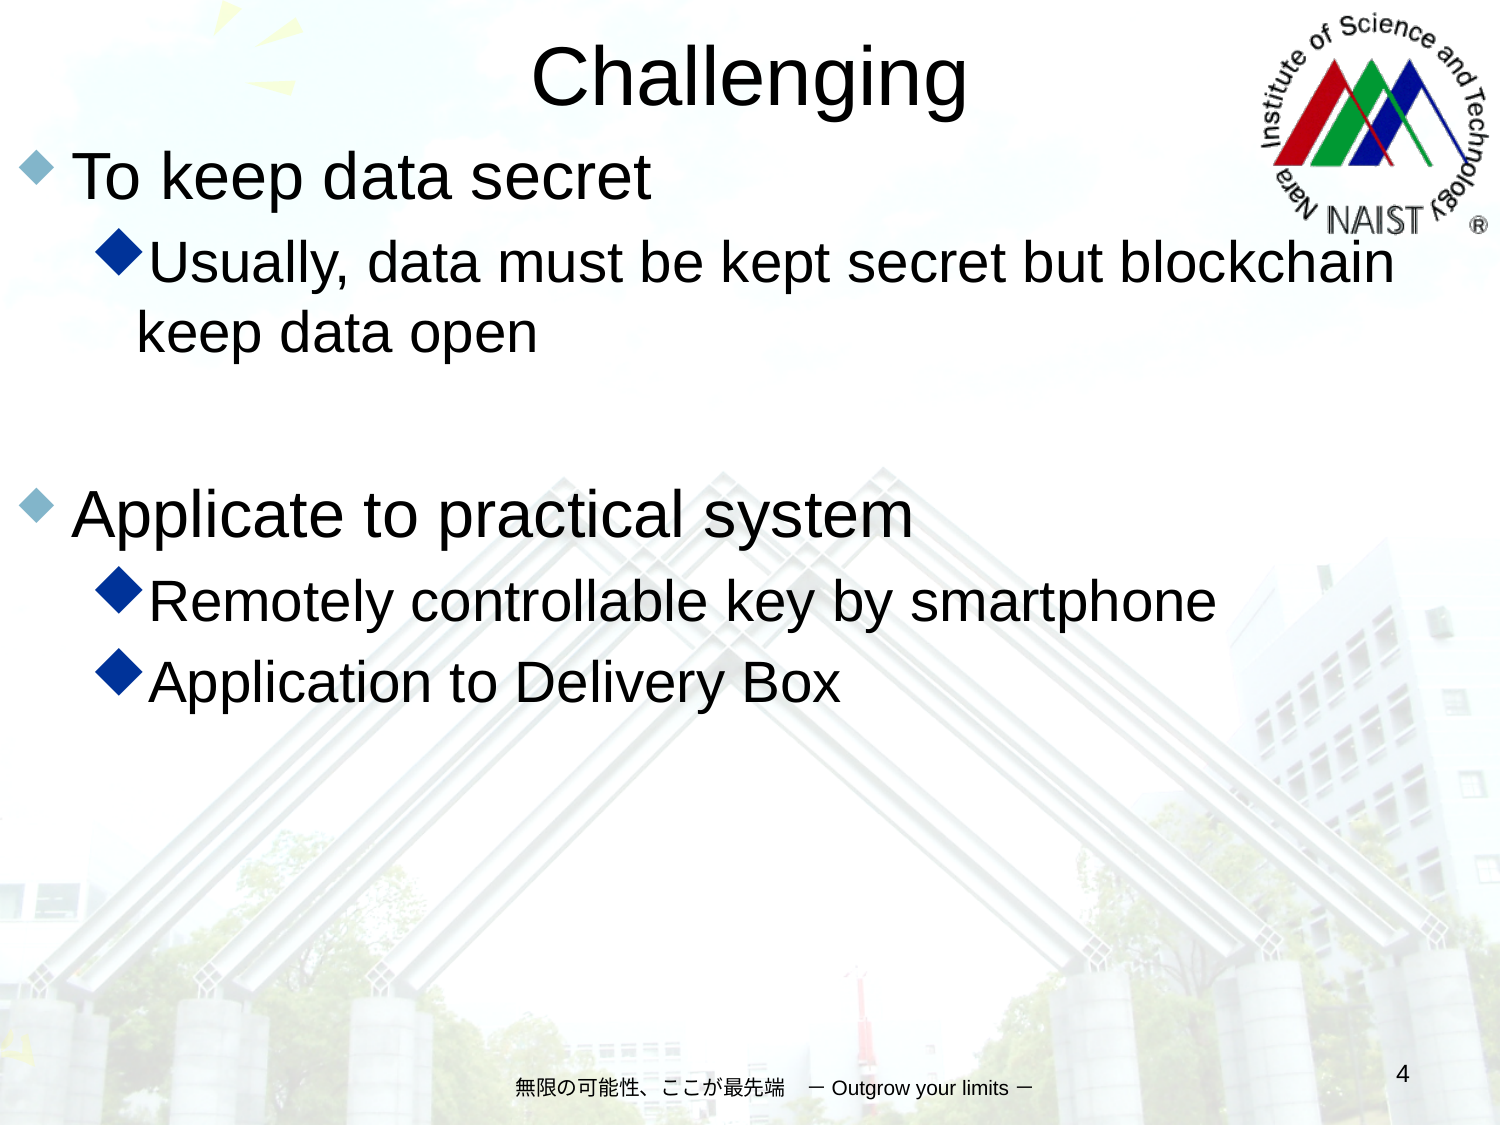

# Challenging
To keep data secret
Usually, data must be kept secret but blockchain keep data open

Applicate to practical system
Remotely controllable key by smartphone
Application to Delivery Box
4